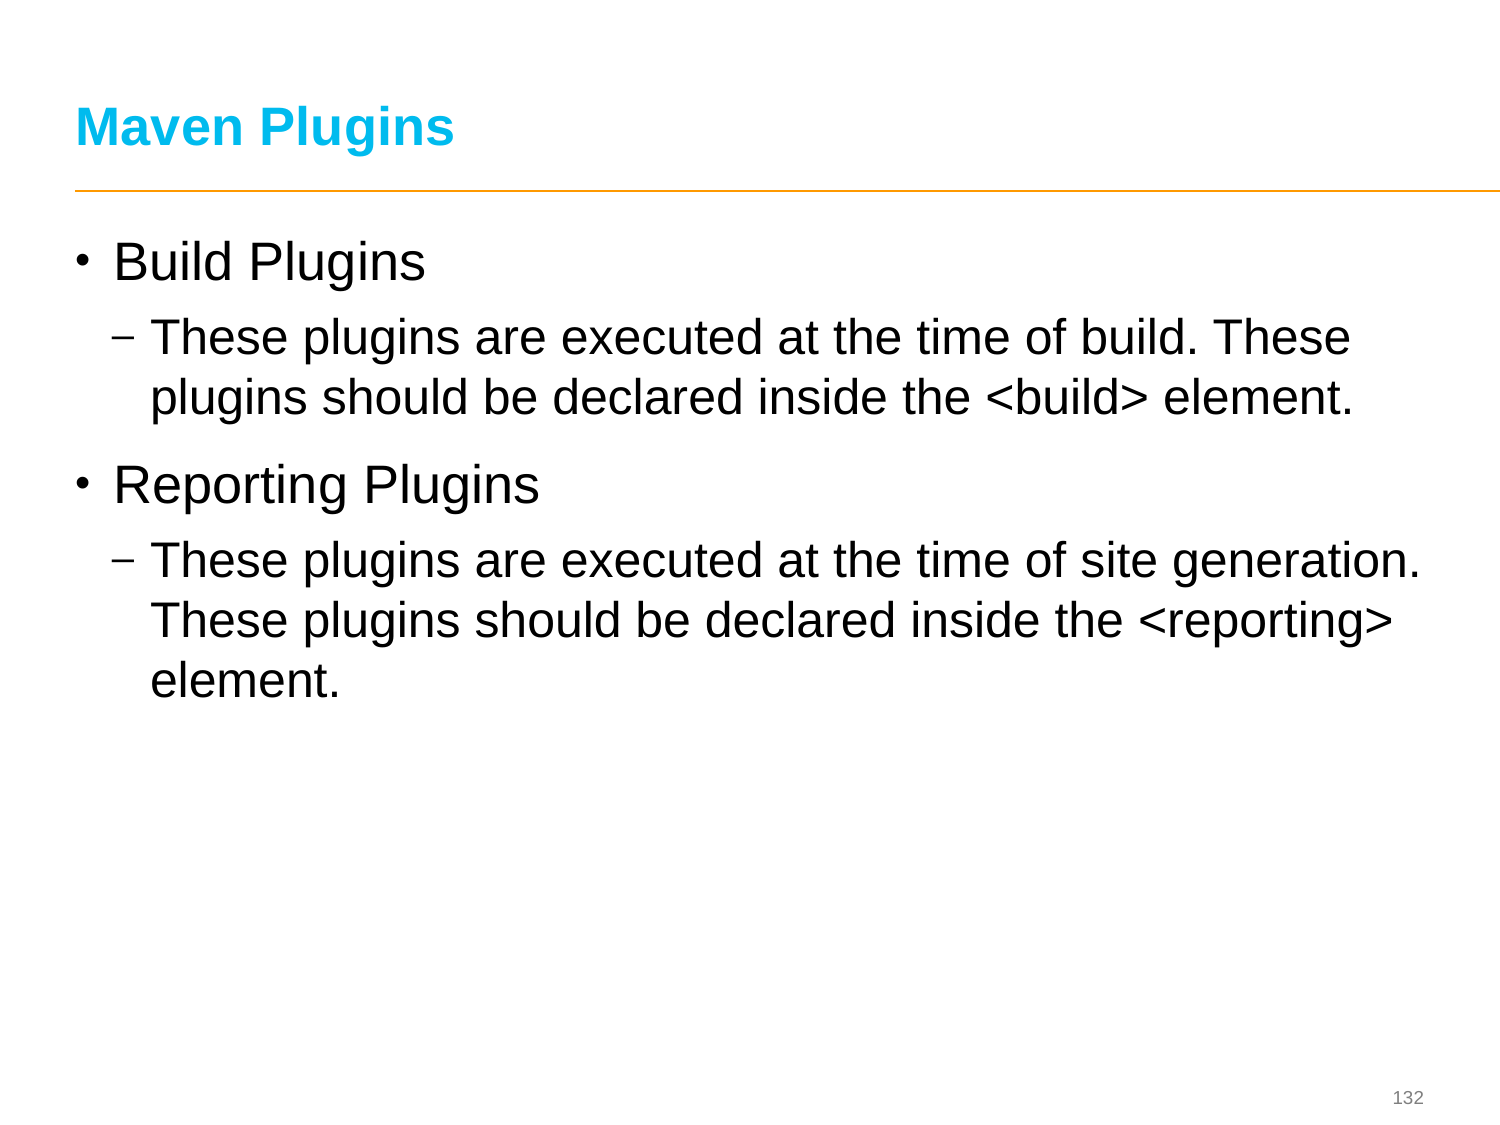

# Maven Plugins
Build Plugins
These plugins are executed at the time of build. These plugins should be declared inside the <build> element.
Reporting Plugins
These plugins are executed at the time of site generation. These plugins should be declared inside the <reporting> element.